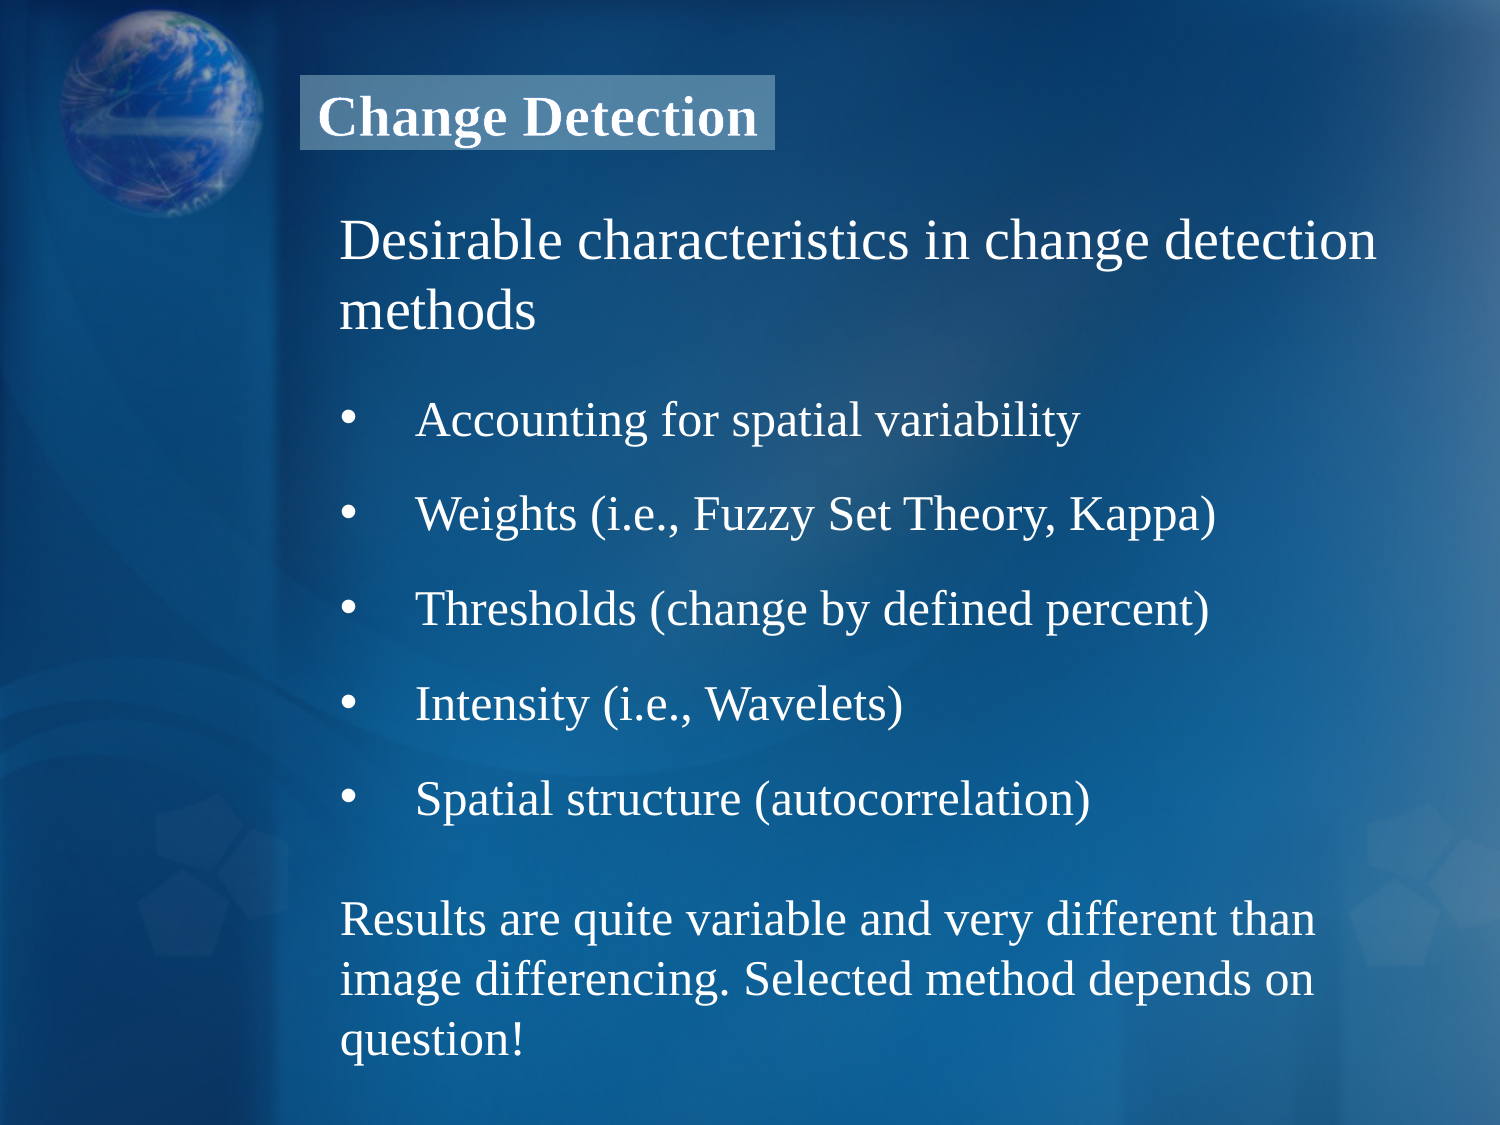

# Change Detection
Desirable characteristics in change detection methods

Accounting for spatial variability

Weights (i.e., Fuzzy Set Theory, Kappa)

Thresholds (change by defined percent)

Intensity (i.e., Wavelets)

Spatial structure (autocorrelation)

Results are quite variable and very different than image differencing. Selected method depends on question!